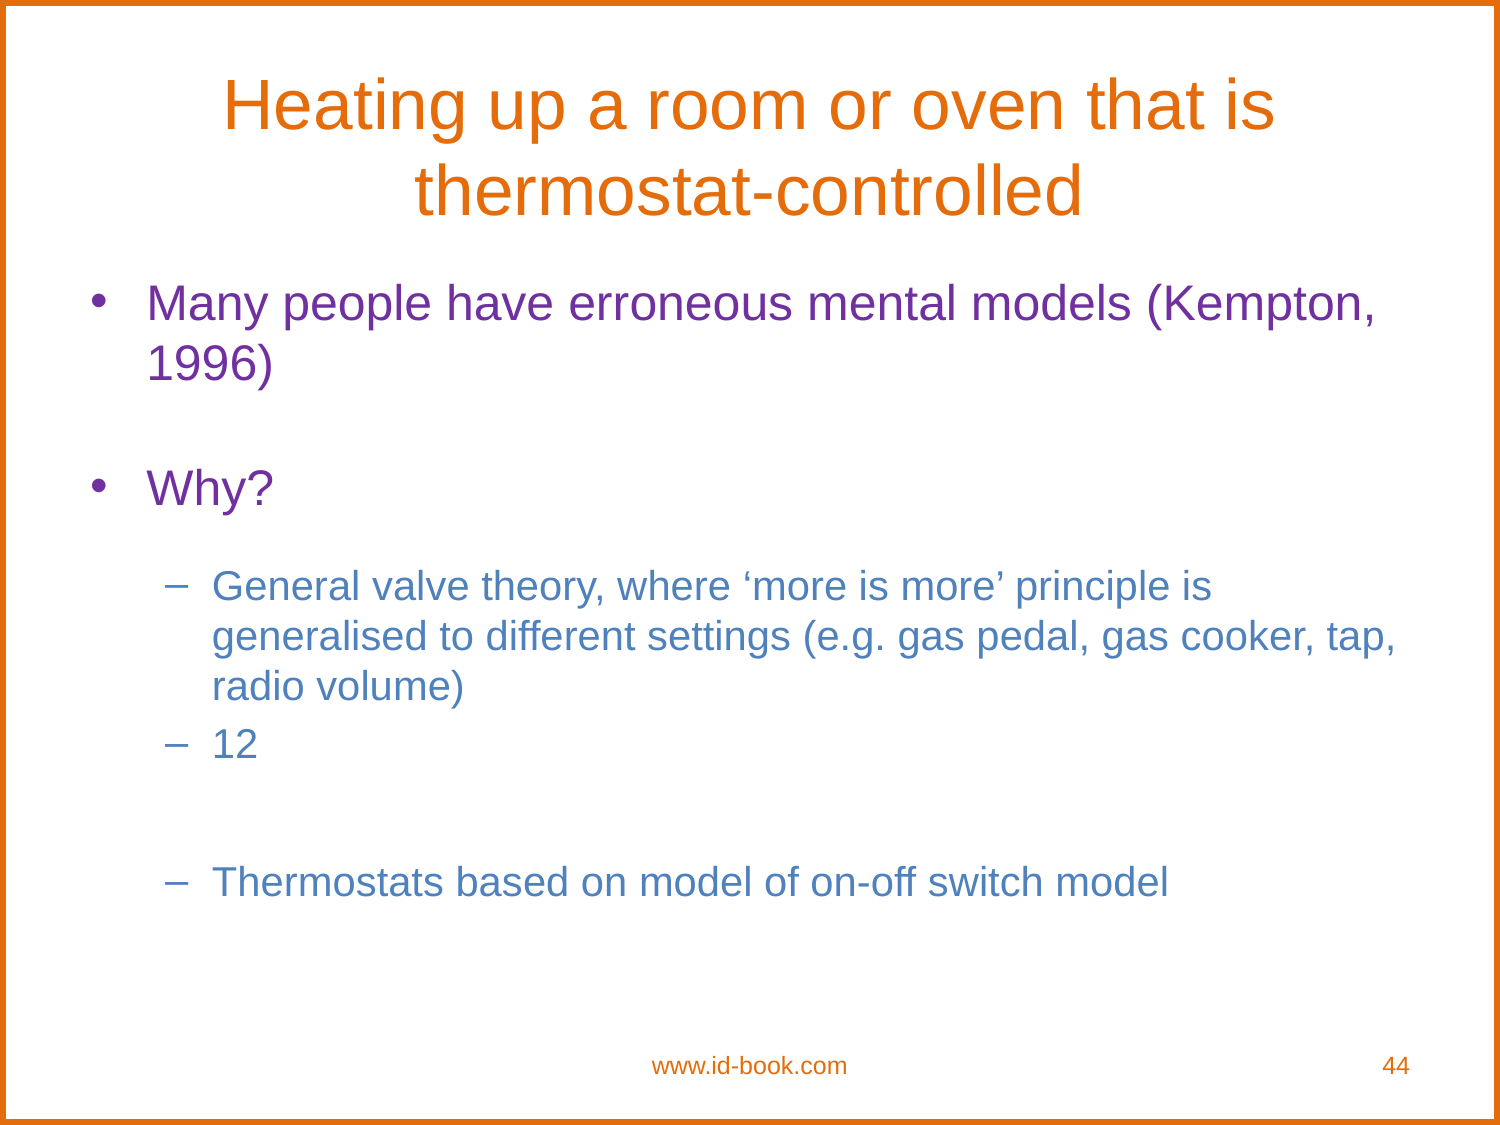

Many people have erroneous mental models (Kempton, 1996)

Why?

General valve theory, where ‘more is more’ principle is generalised to different settings (e.g. gas pedal, gas cooker, tap, radio volume)
12

Thermostats based on model of on-off switch model
Heating up a room or oven that is thermostat-controlled
www.id-book.com
44